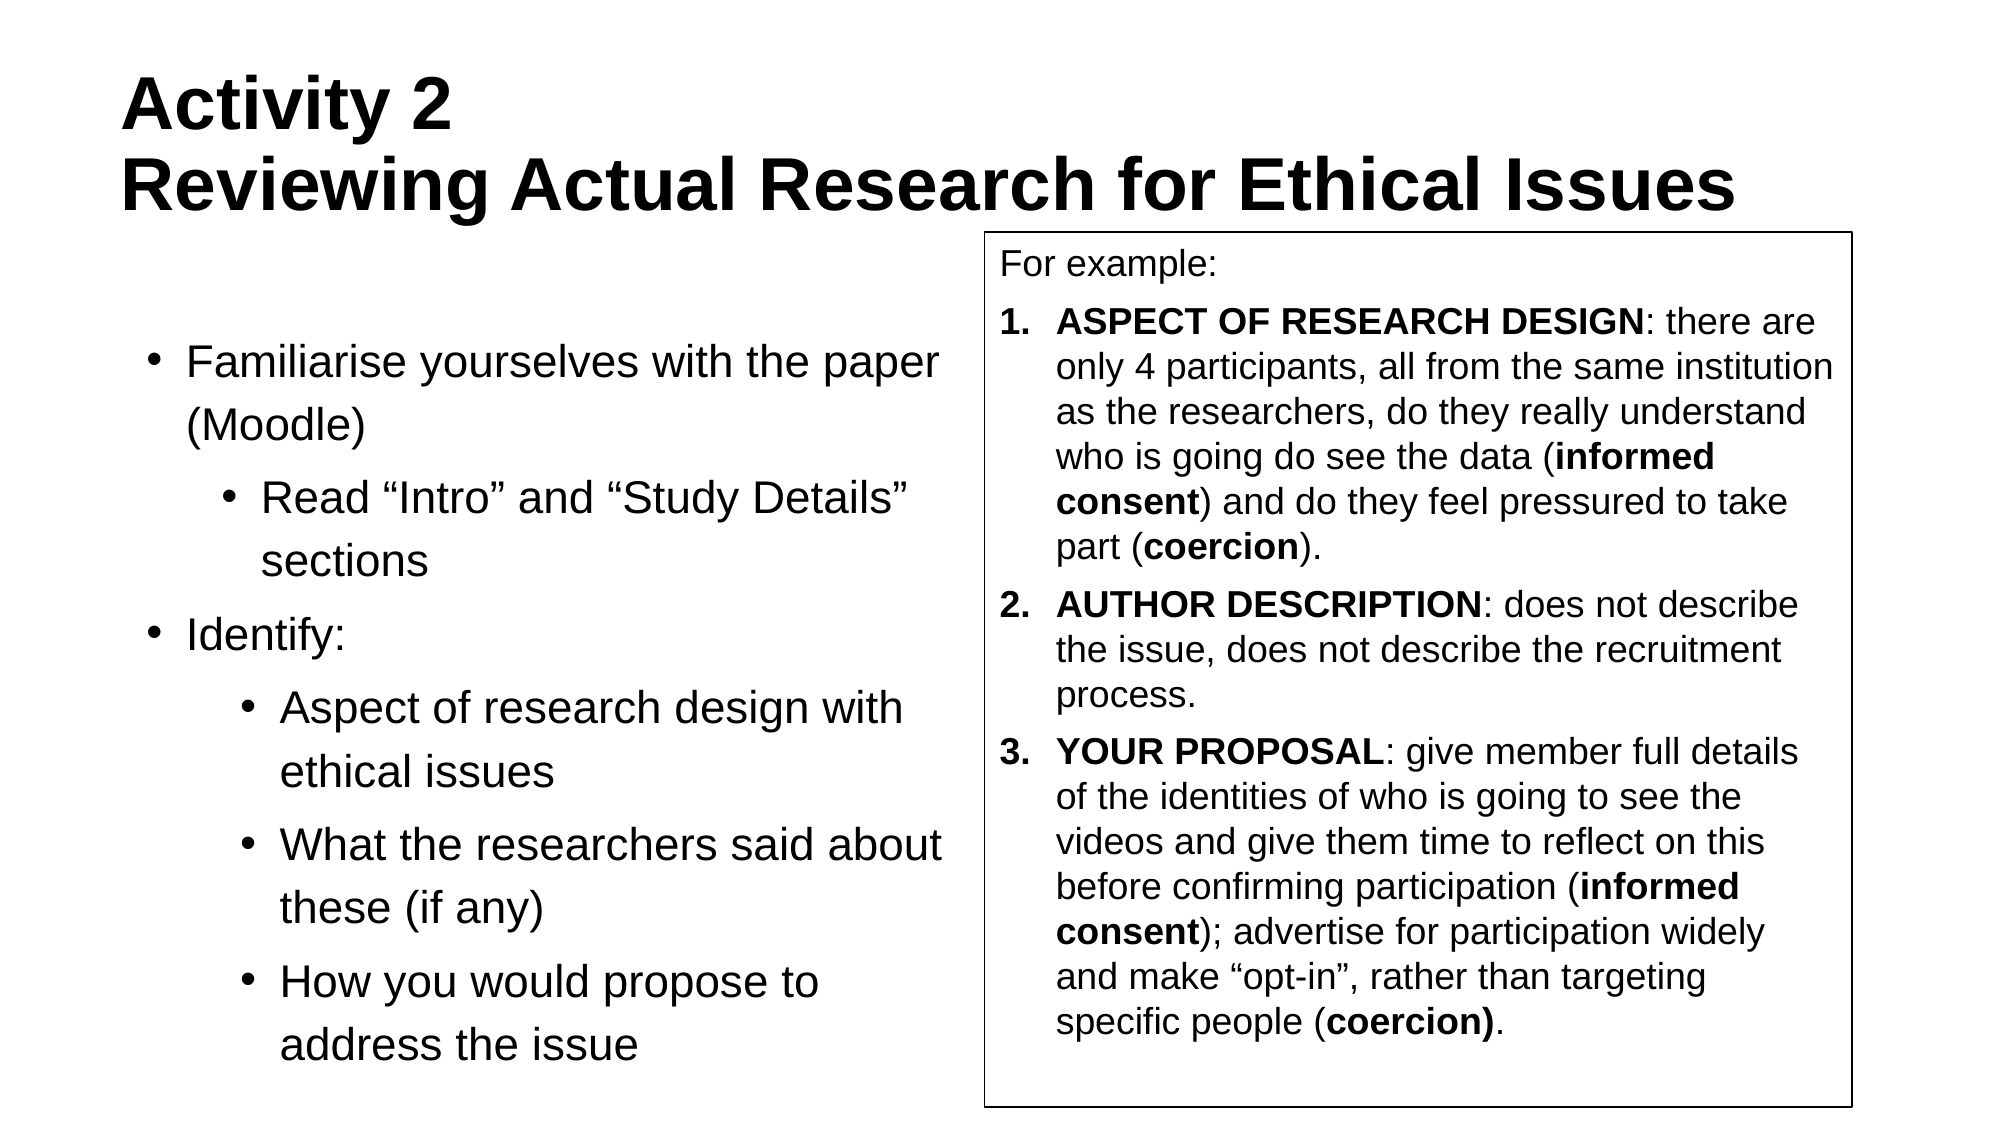

# Activity 2 Reviewing Actual Research for Ethical Issues
For example:
ASPECT OF RESEARCH DESIGN: there are only 4 participants, all from the same institution as the researchers, do they really understand who is going do see the data (informed consent) and do they feel pressured to take part (coercion).
AUTHOR DESCRIPTION: does not describe the issue, does not describe the recruitment process.
YOUR PROPOSAL: give member full details of the identities of who is going to see the videos and give them time to reflect on this before confirming participation (informed consent); advertise for participation widely and make “opt-in”, rather than targeting specific people (coercion).

Familiarise yourselves with the paper (Moodle)
Read “Intro” and “Study Details” sections
Identify:
Aspect of research design with ethical issues
What the researchers said about these (if any)
How you would propose to address the issue